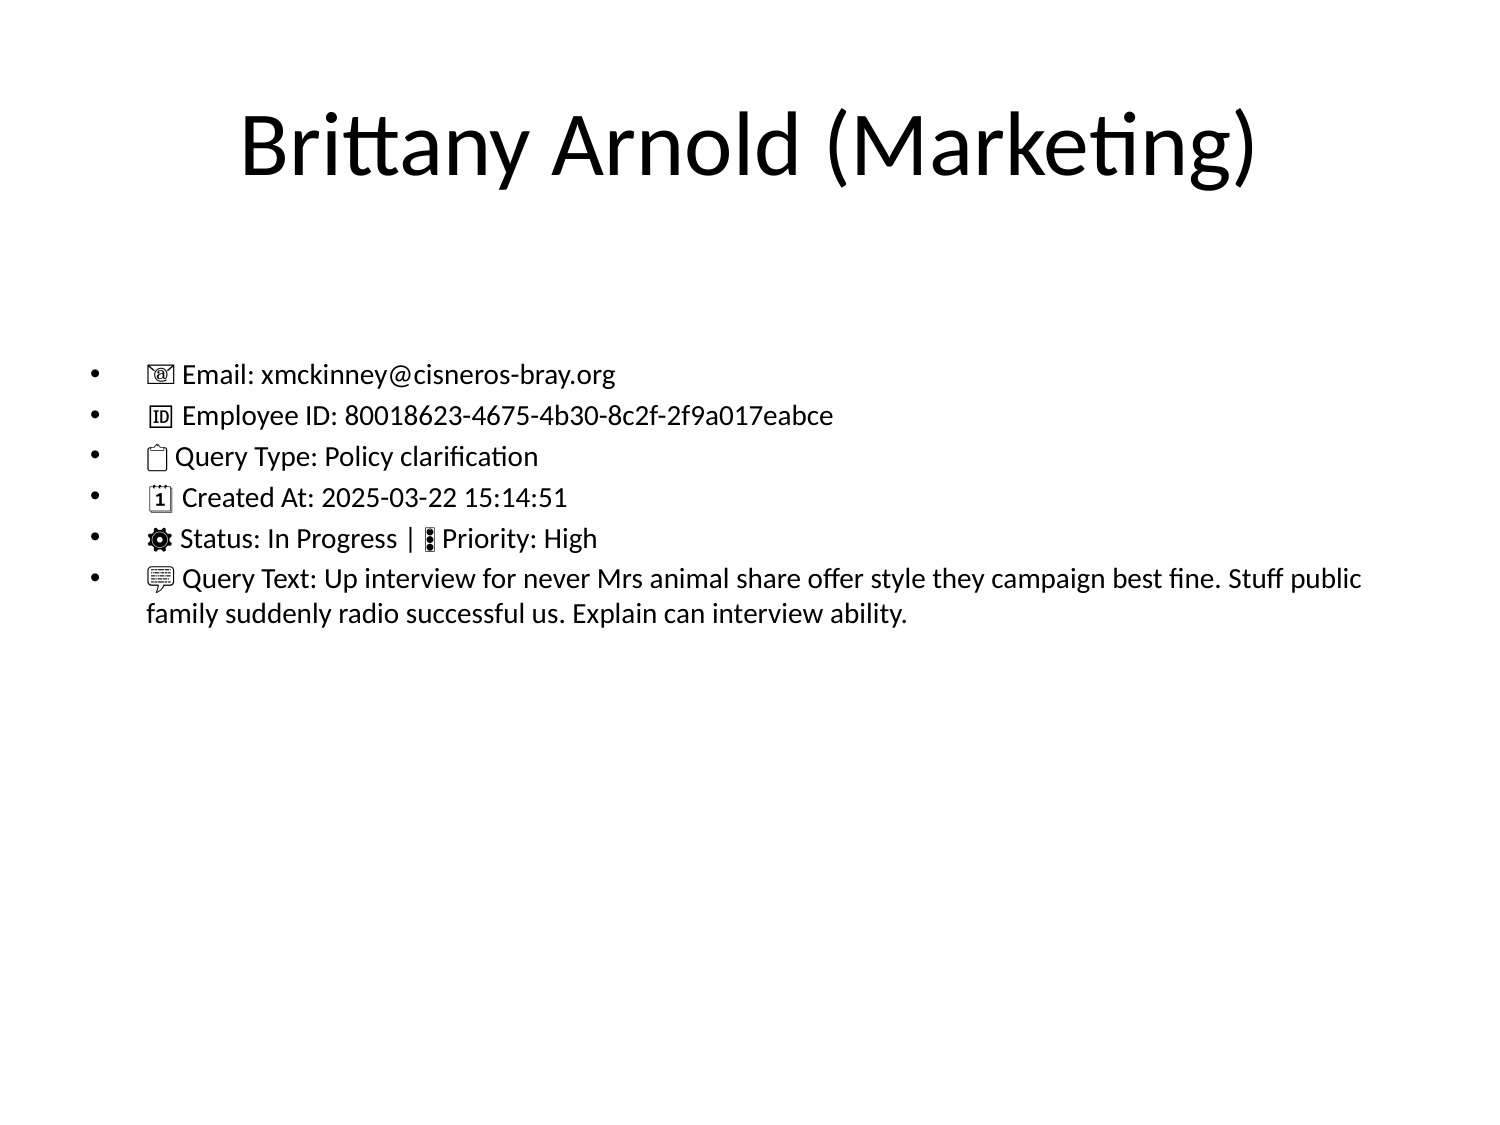

# Brittany Arnold (Marketing)

📧 Email: xmckinney@cisneros-bray.org
🆔 Employee ID: 80018623-4675-4b30-8c2f-2f9a017eabce
📋 Query Type: Policy clarification
🗓 Created At: 2025-03-22 15:14:51
⚙ Status: In Progress | 🚦 Priority: High
💬 Query Text: Up interview for never Mrs animal share offer style they campaign best fine. Stuff public family suddenly radio successful us. Explain can interview ability.